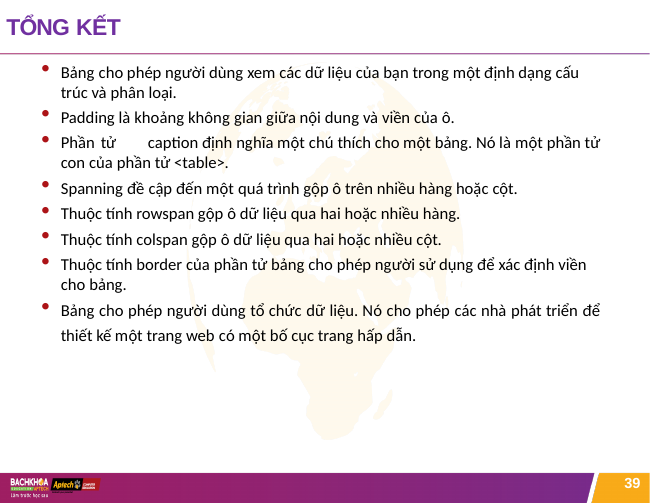

# TỔNG KẾT
Bảng cho phép người dùng xem các dữ liệu của bạn trong một định dạng cấu  trúc và phân loại.
Padding là khoảng không gian giữa nội dung và viền của ô.
Phần tử	caption định nghĩa một chú thích cho một bảng. Nó là một phần tử  con của phần tử <table>.
Spanning đề cập đến một quá trình gộp ô trên nhiều hàng hoặc cột.
Thuộc tính rowspan gộp ô dữ liệu qua hai hoặc nhiều hàng.
Thuộc tính colspan gộp ô dữ liệu qua hai hoặc nhiều cột.
Thuộc tính border của phần tử bảng cho phép người sử dụng để xác định viền  cho bảng.
Bảng cho phép người dùng tổ chức dữ liệu. Nó cho phép các nhà phát triển để
thiết kế một trang web có một bố cục trang hấp dẫn.
39